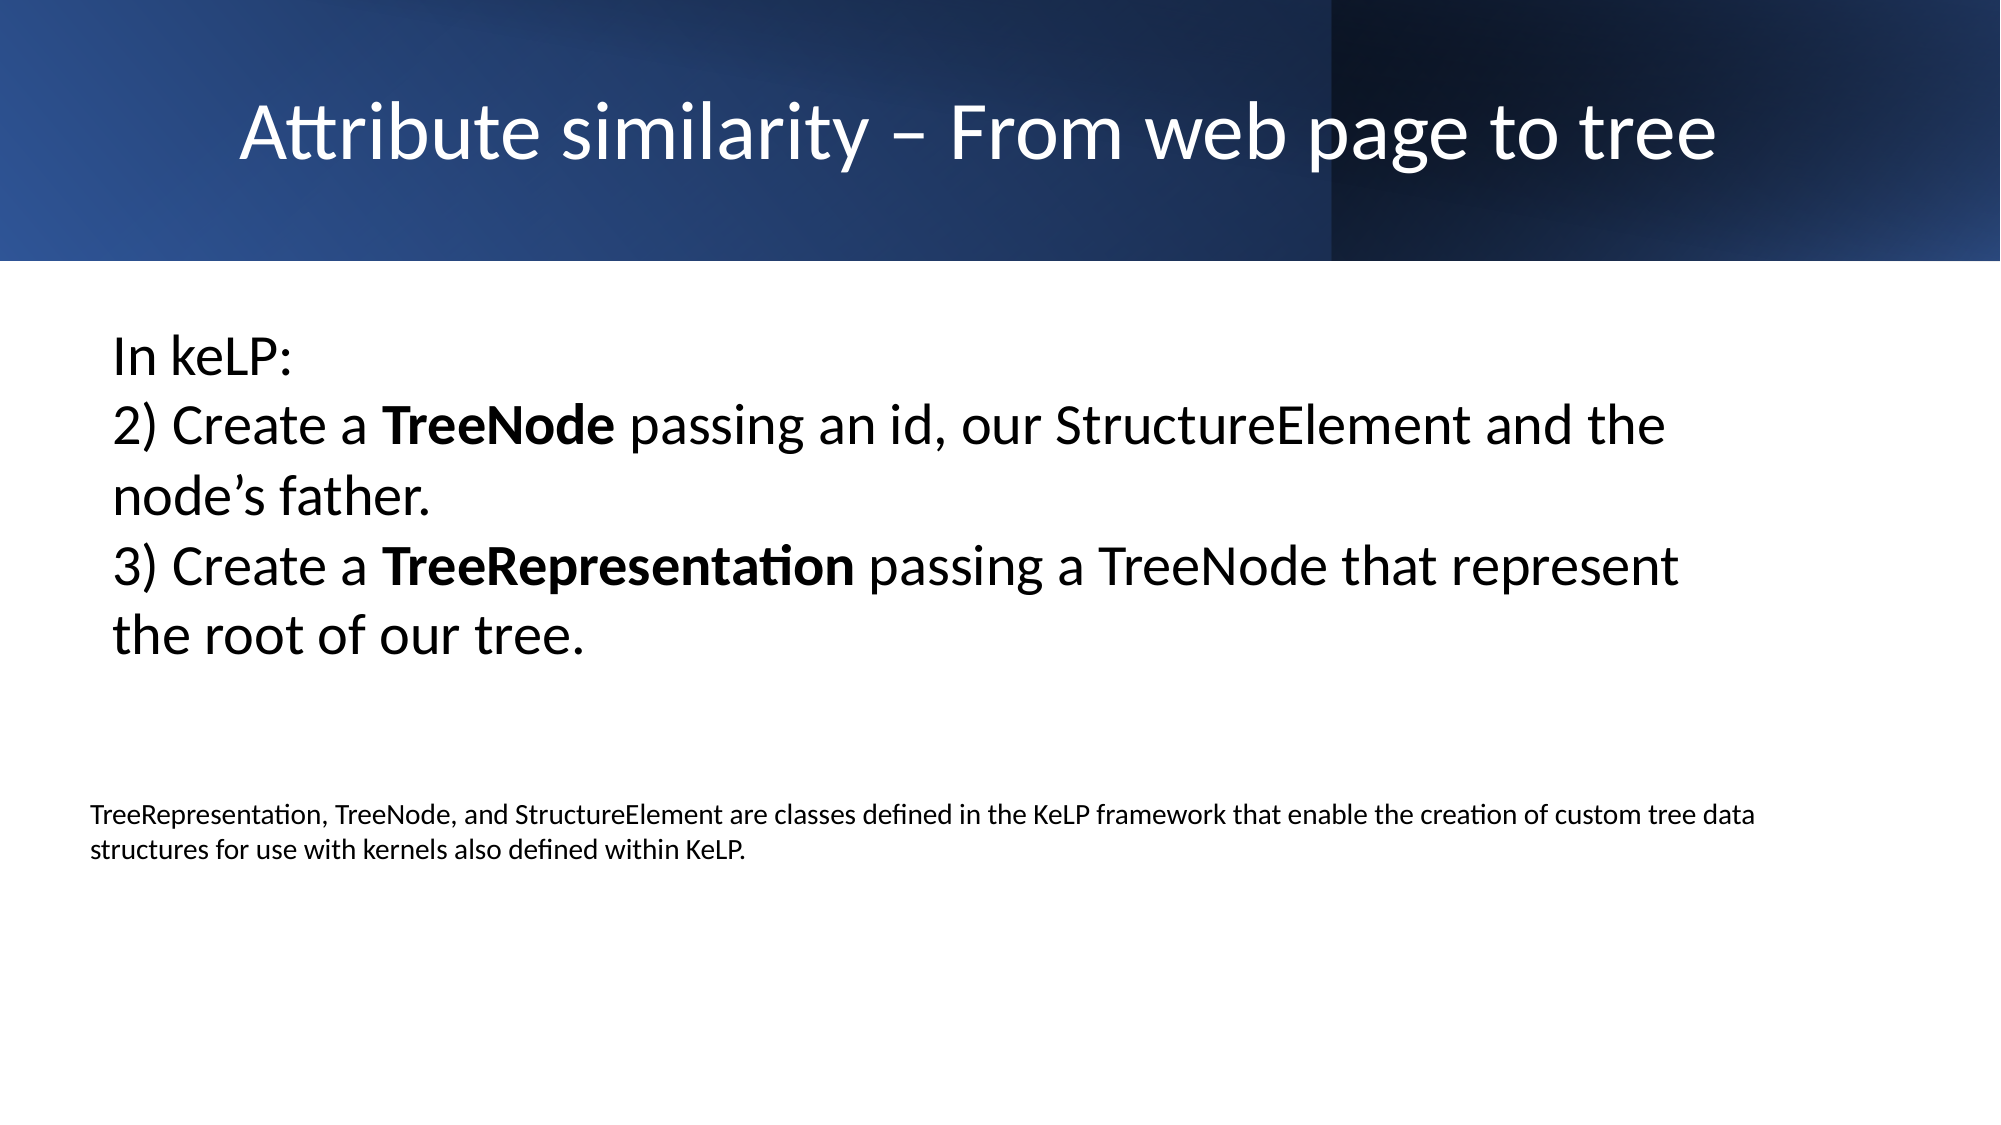

# Attribute similarity – From web page to tree
In keLP:
2) Create a TreeNode passing an id, our StructureElement and the  node’s father.
3) Create a TreeRepresentation passing a TreeNode that represent the root of our tree.

TreeRepresentation, TreeNode, and StructureElement are classes defined in the KeLP framework that enable the creation of custom tree data structures for use with kernels also defined within KeLP.